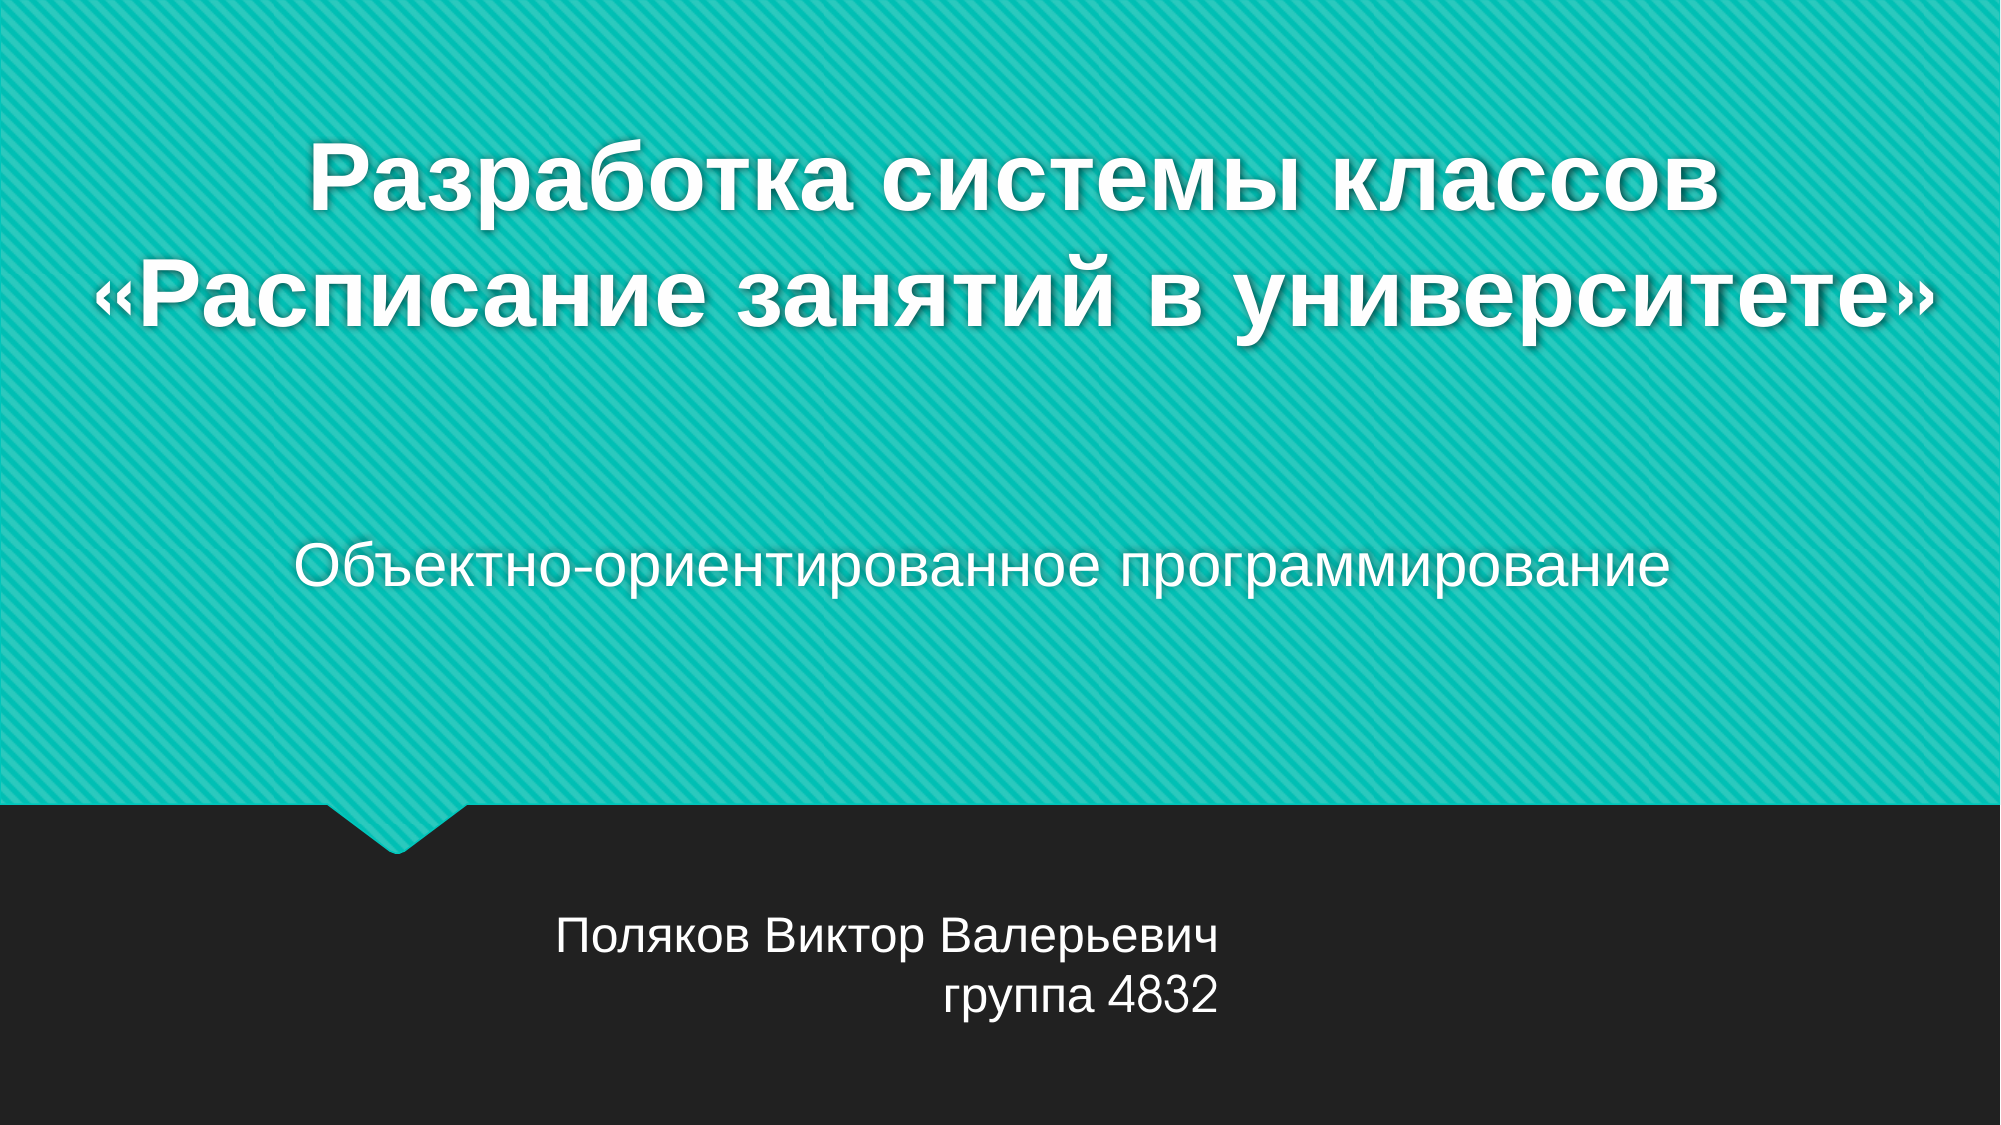

# Разработка системы классов «Расписание занятий в университете»
Объектно-ориентированное программирование
Поляков Виктор Валерьевич
группа 4832